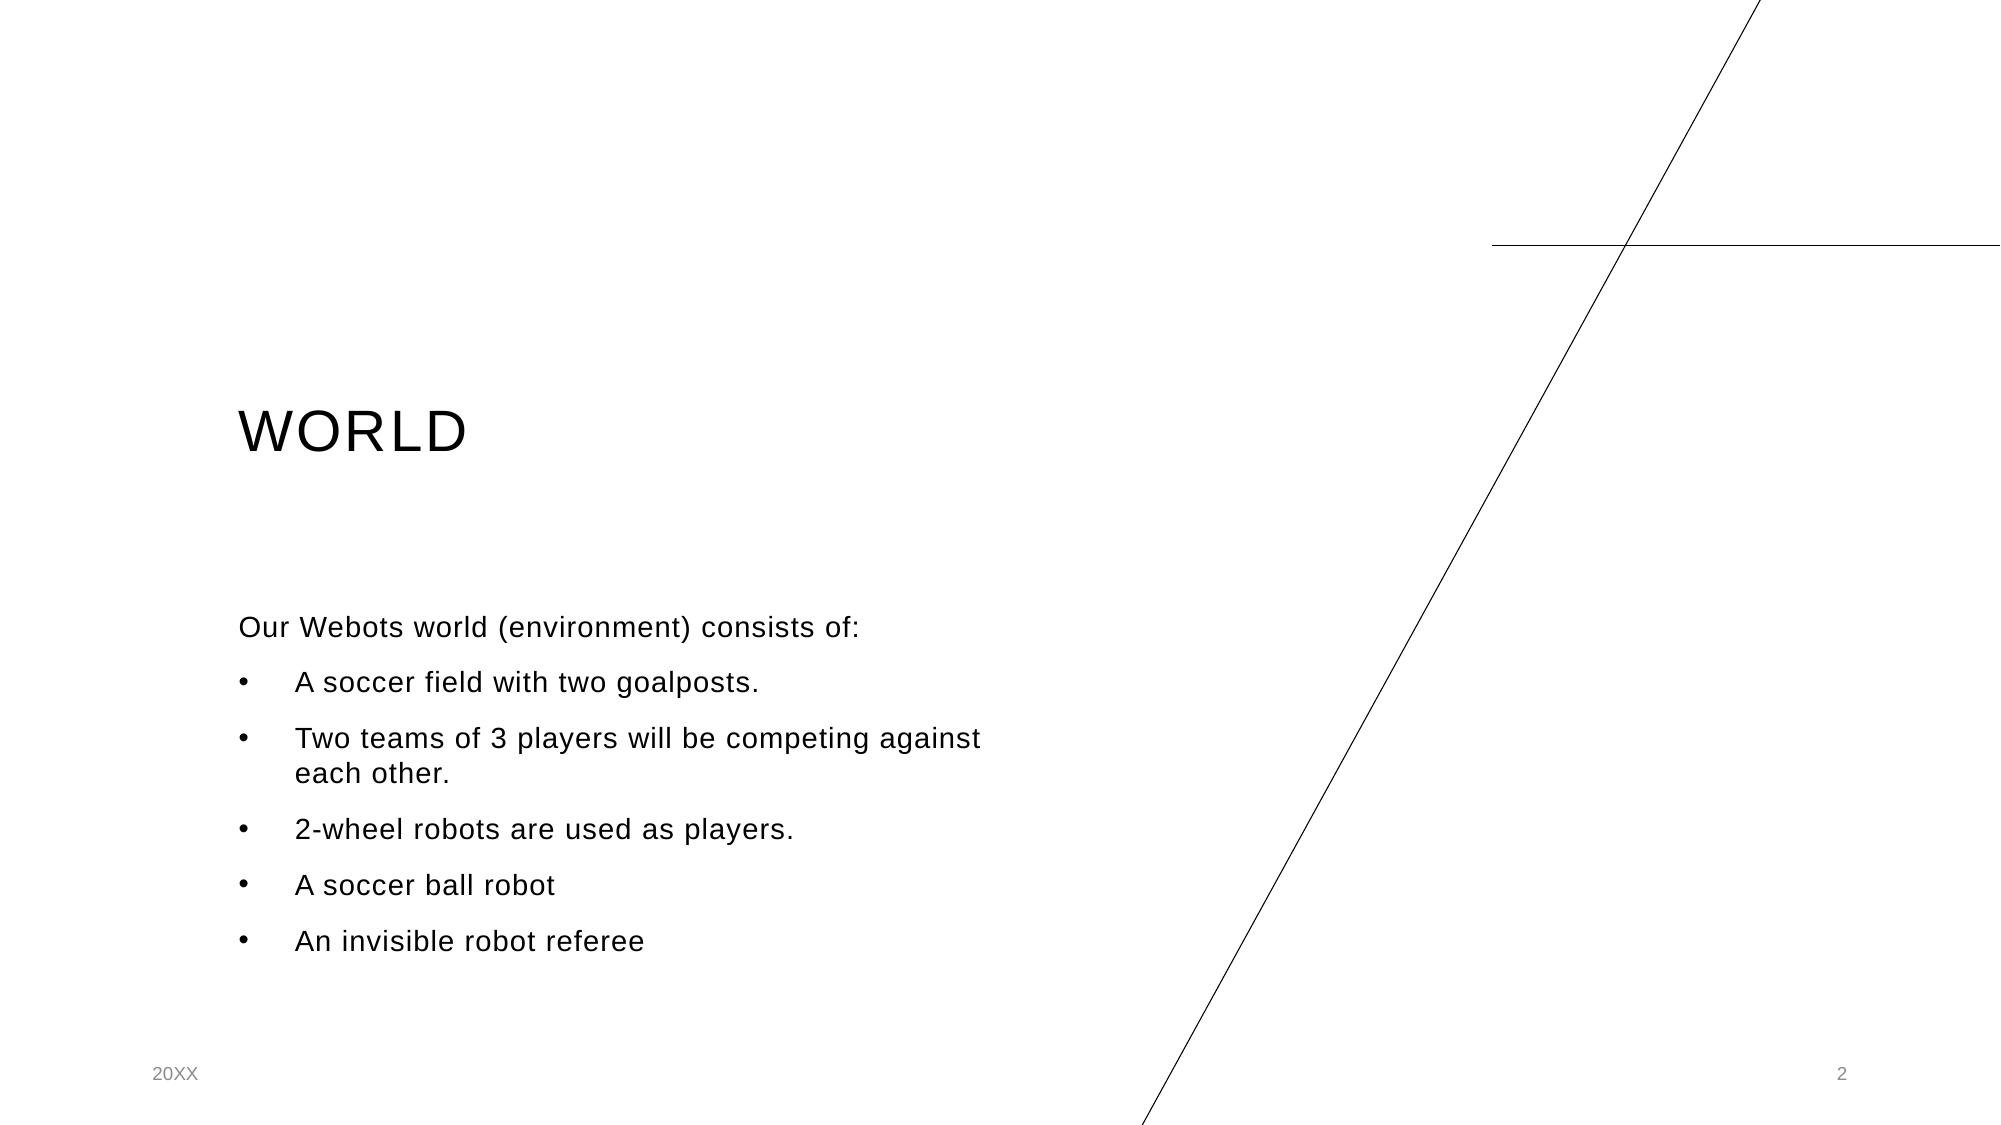

# world
Our Webots world (environment) consists of:
A soccer field with two goalposts.
Two teams of 3 players will be competing against each other.
2-wheel robots are used as players.
A soccer ball robot
An invisible robot referee
20XX
2